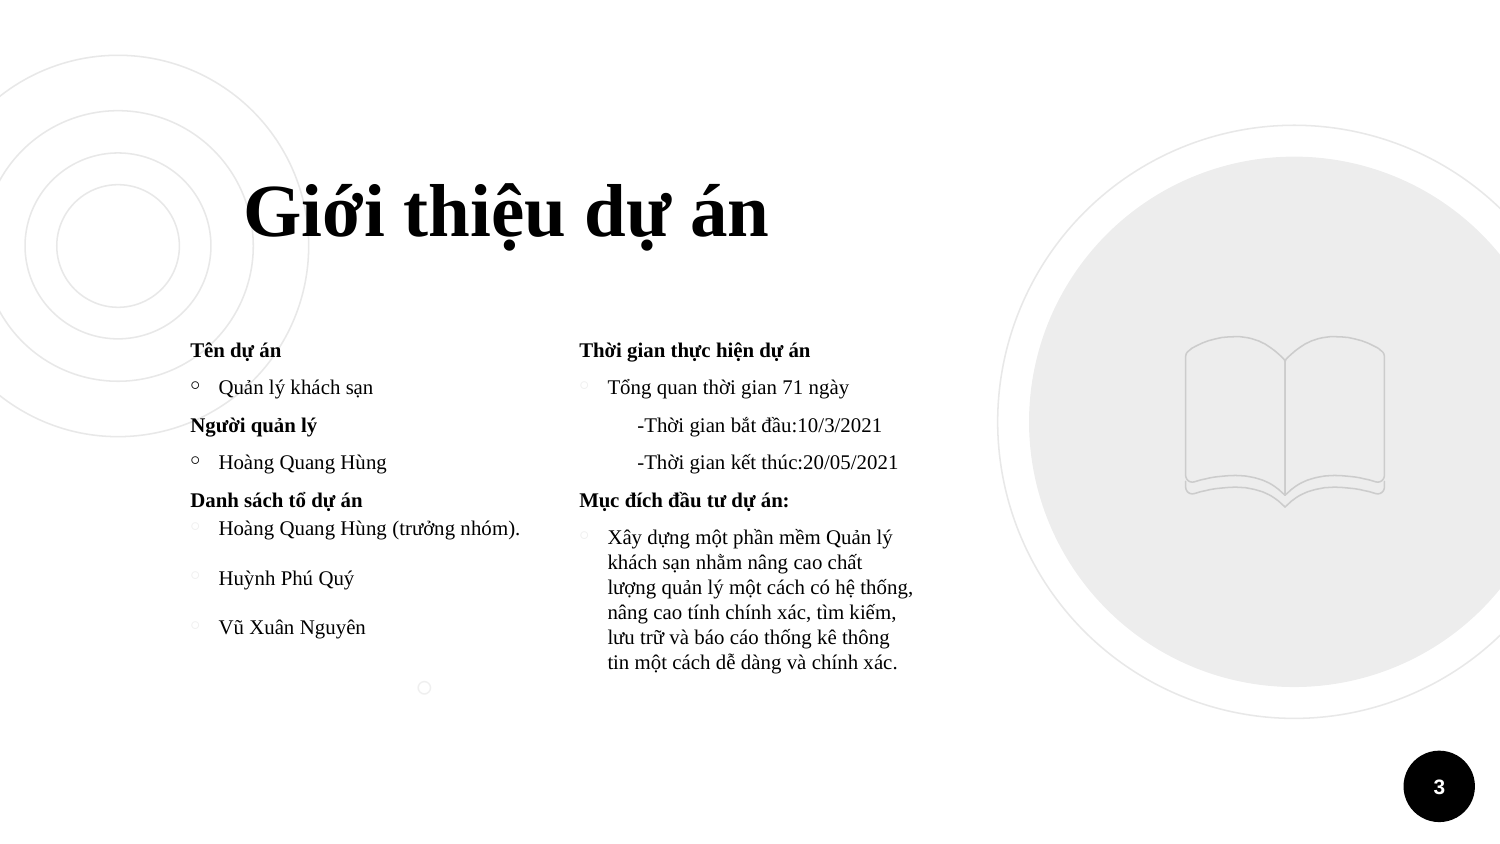

# Giới thiệu dự án
Tên dự án
Quản lý khách sạn
Người quản lý
Hoàng Quang Hùng
Danh sách tổ dự án
Hoàng Quang Hùng (trưởng nhóm).
Huỳnh Phú Quý
Vũ Xuân Nguyên

Thời gian thực hiện dự án
Tổng quan thời gian 71 ngày
           -Thời gian bắt đầu:10/3/2021
           -Thời gian kết thúc:20/05/2021
Mục đích đầu tư dự án:
Xây dựng một phần mềm Quản lý khách sạn nhằm nâng cao chất lượng quản lý một cách có hệ thống, nâng cao tính chính xác, tìm kiếm, lưu trữ và báo cáo thống kê thông tin một cách dễ dàng và chính xác.

3